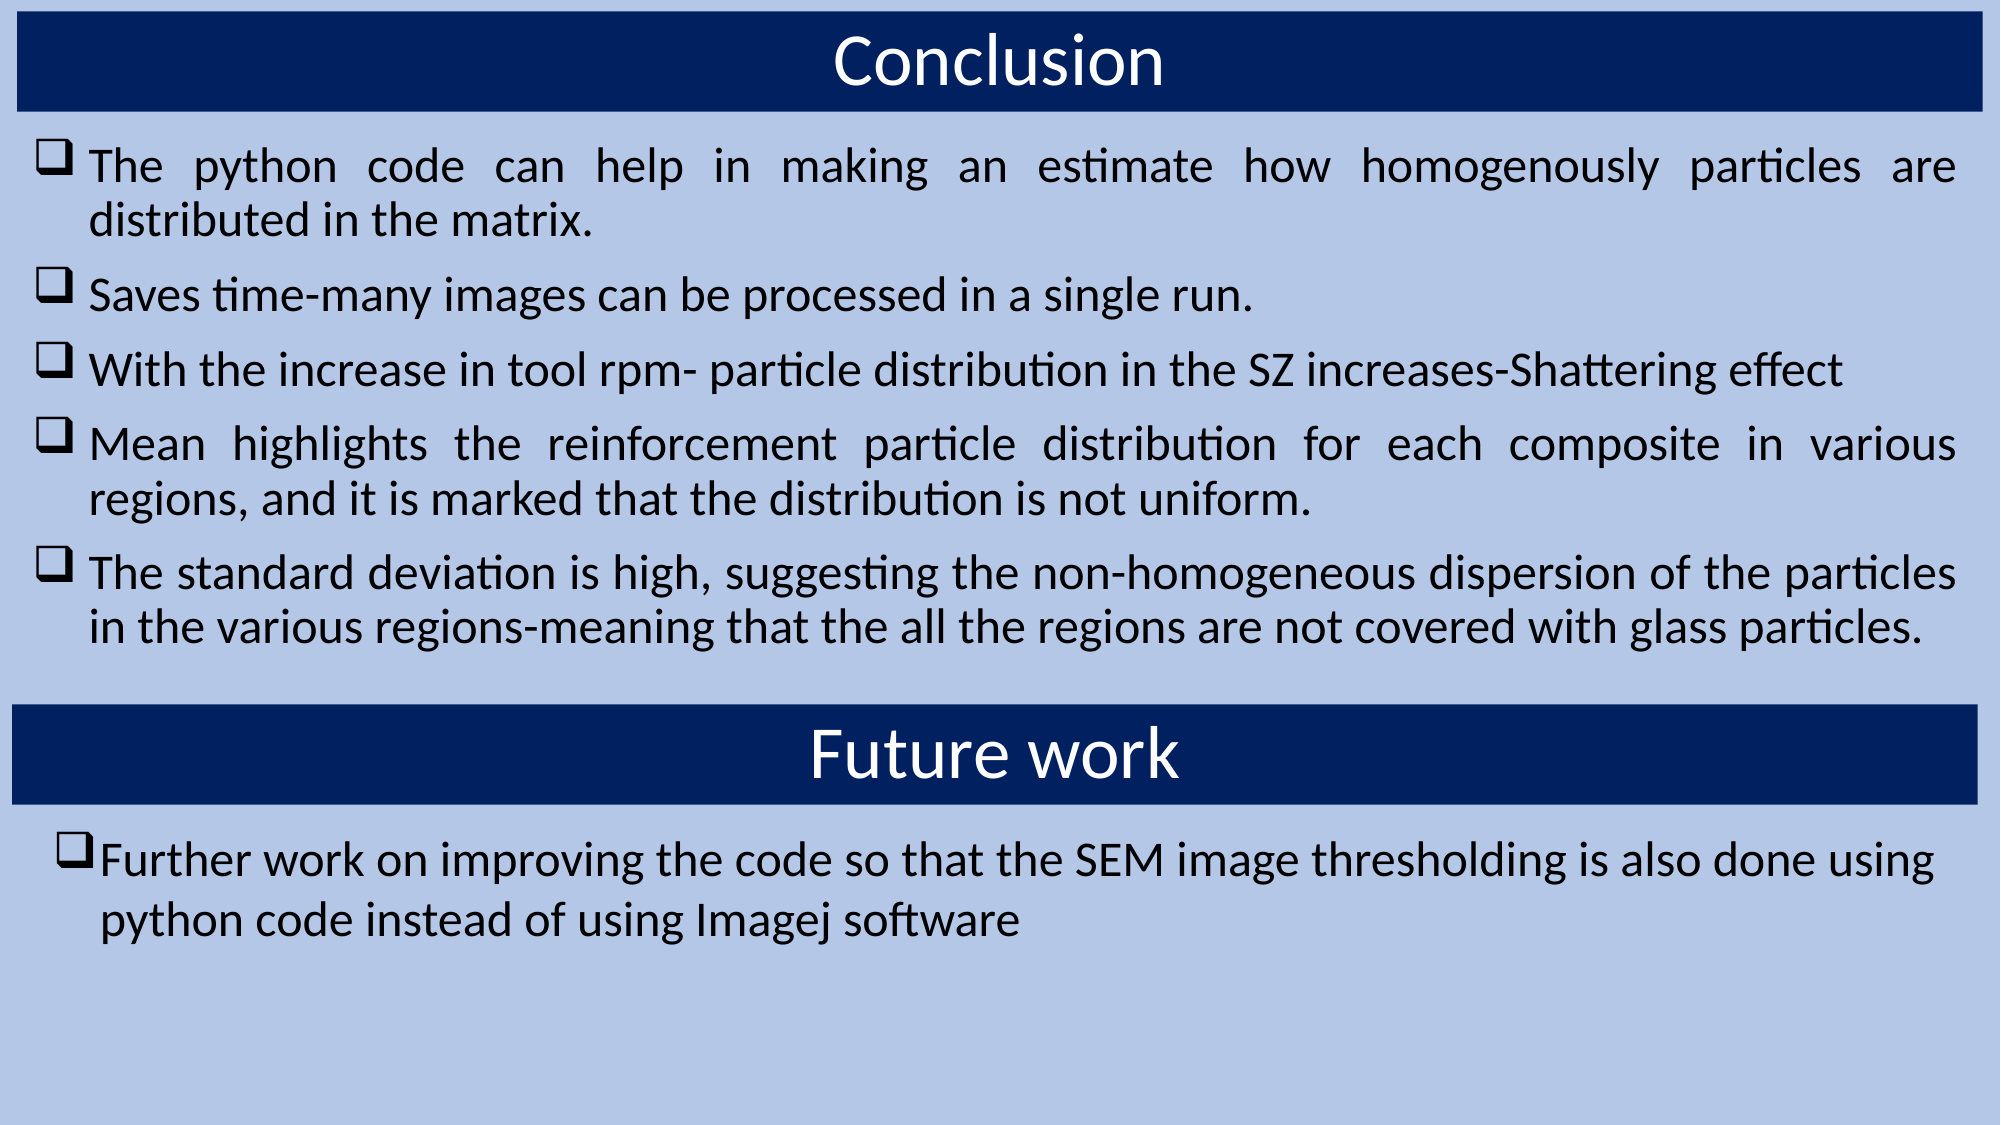

Conclusion
The python code can help in making an estimate how homogenously particles are distributed in the matrix.
Saves time-many images can be processed in a single run.
With the increase in tool rpm- particle distribution in the SZ increases-Shattering effect
Mean highlights the reinforcement particle distribution for each composite in various regions, and it is marked that the distribution is not uniform.
The standard deviation is high, suggesting the non-homogeneous dispersion of the particles in the various regions-meaning that the all the regions are not covered with glass particles.

Future work
Further work on improving the code so that the SEM image thresholding is also done using python code instead of using Imagej software